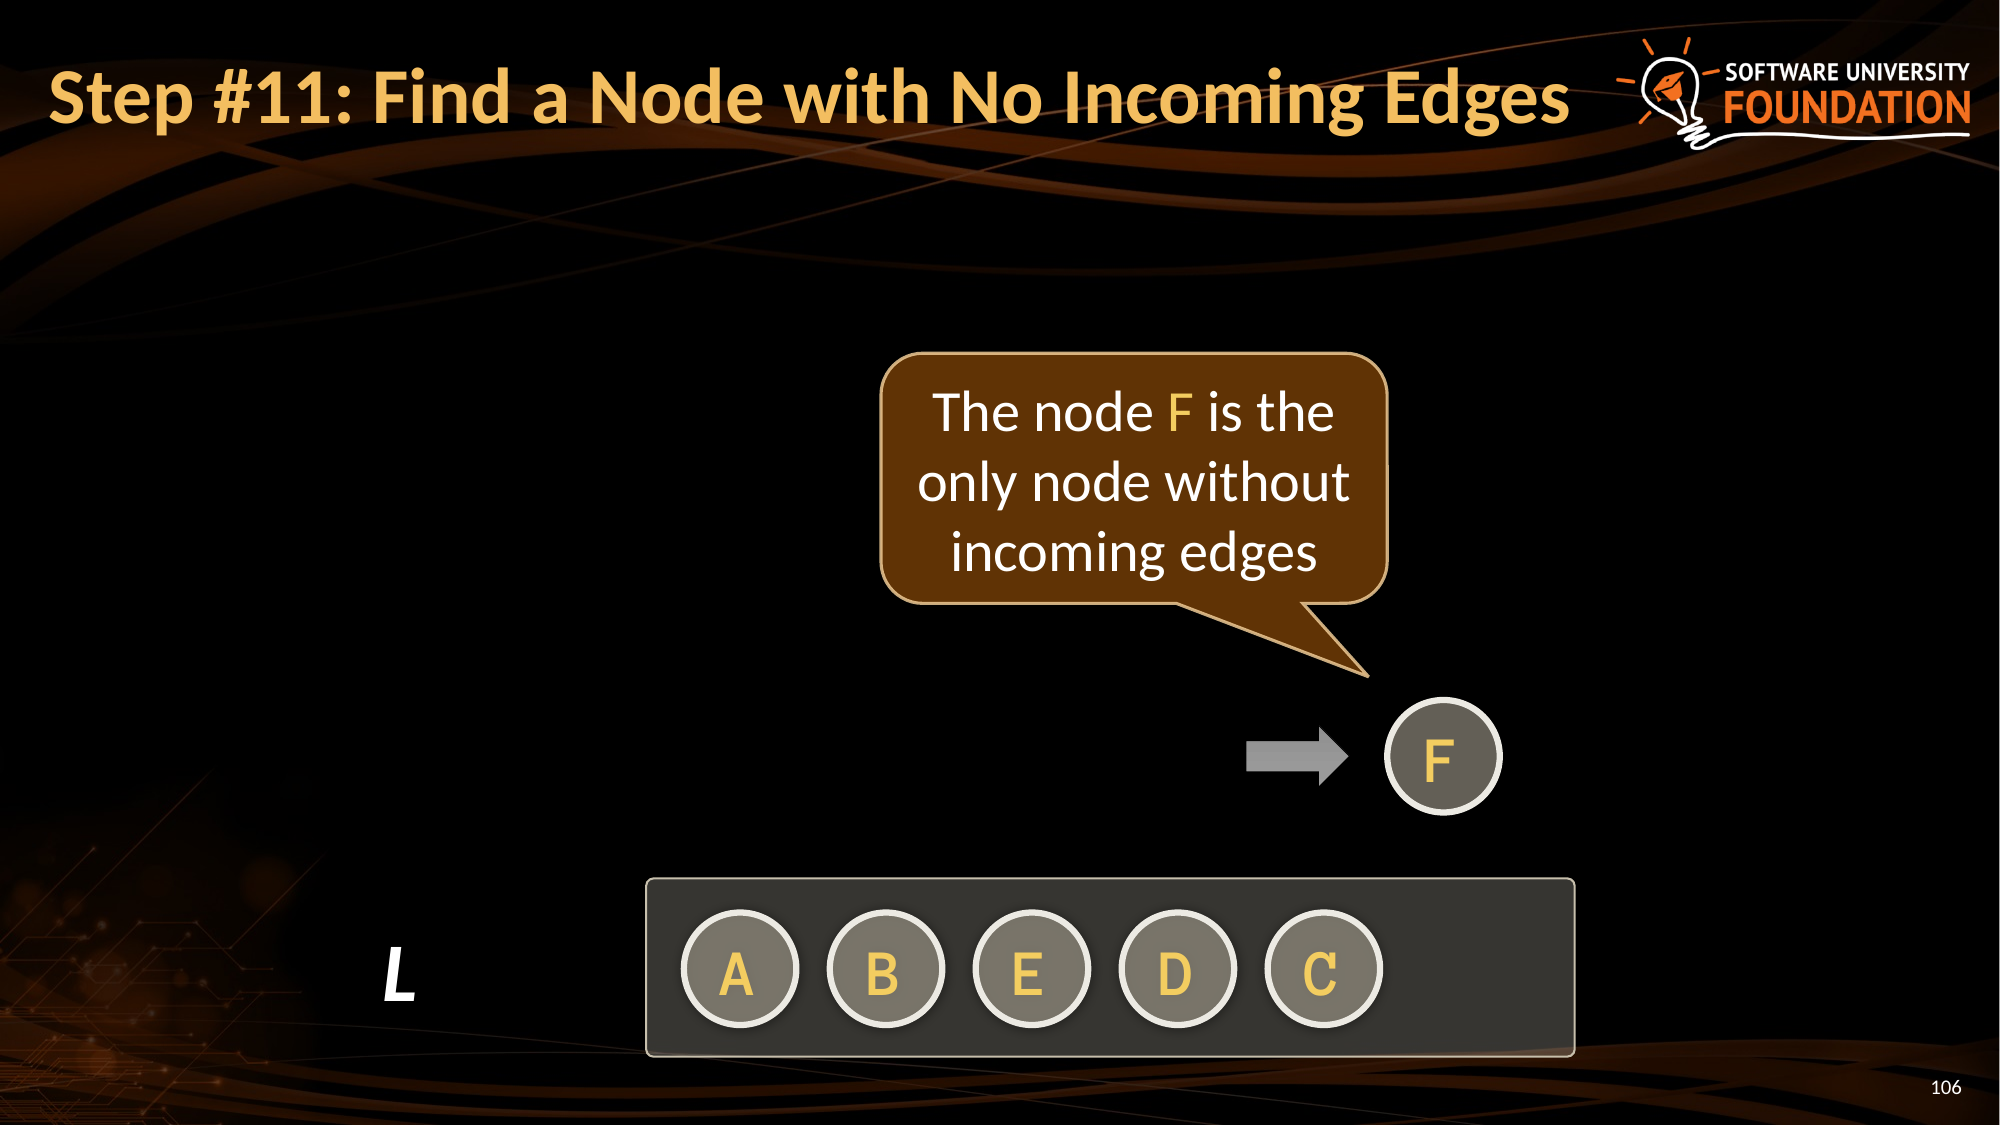

# Step #11: Find a Node with No Incoming Edges

The node F is the only node without incoming edges
F

L
A
B
E
D
C
106